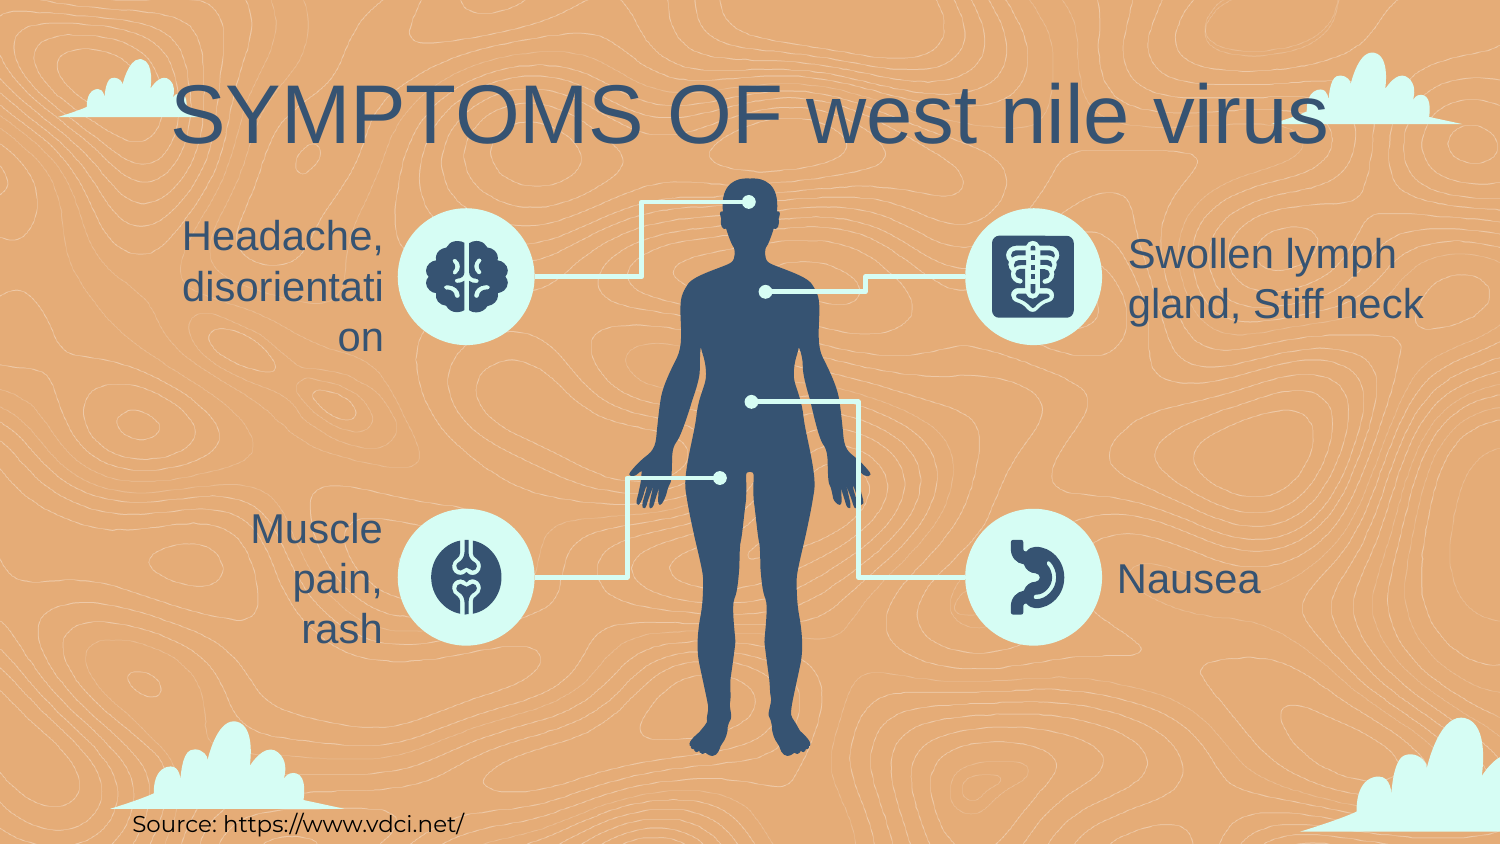

# SYMPTOMS OF west nile virus

Swollen lymph gland, Stiff neck
Headache, disorientation

Muscle pain,
rash
Nausea
Source: https://www.vdci.net/